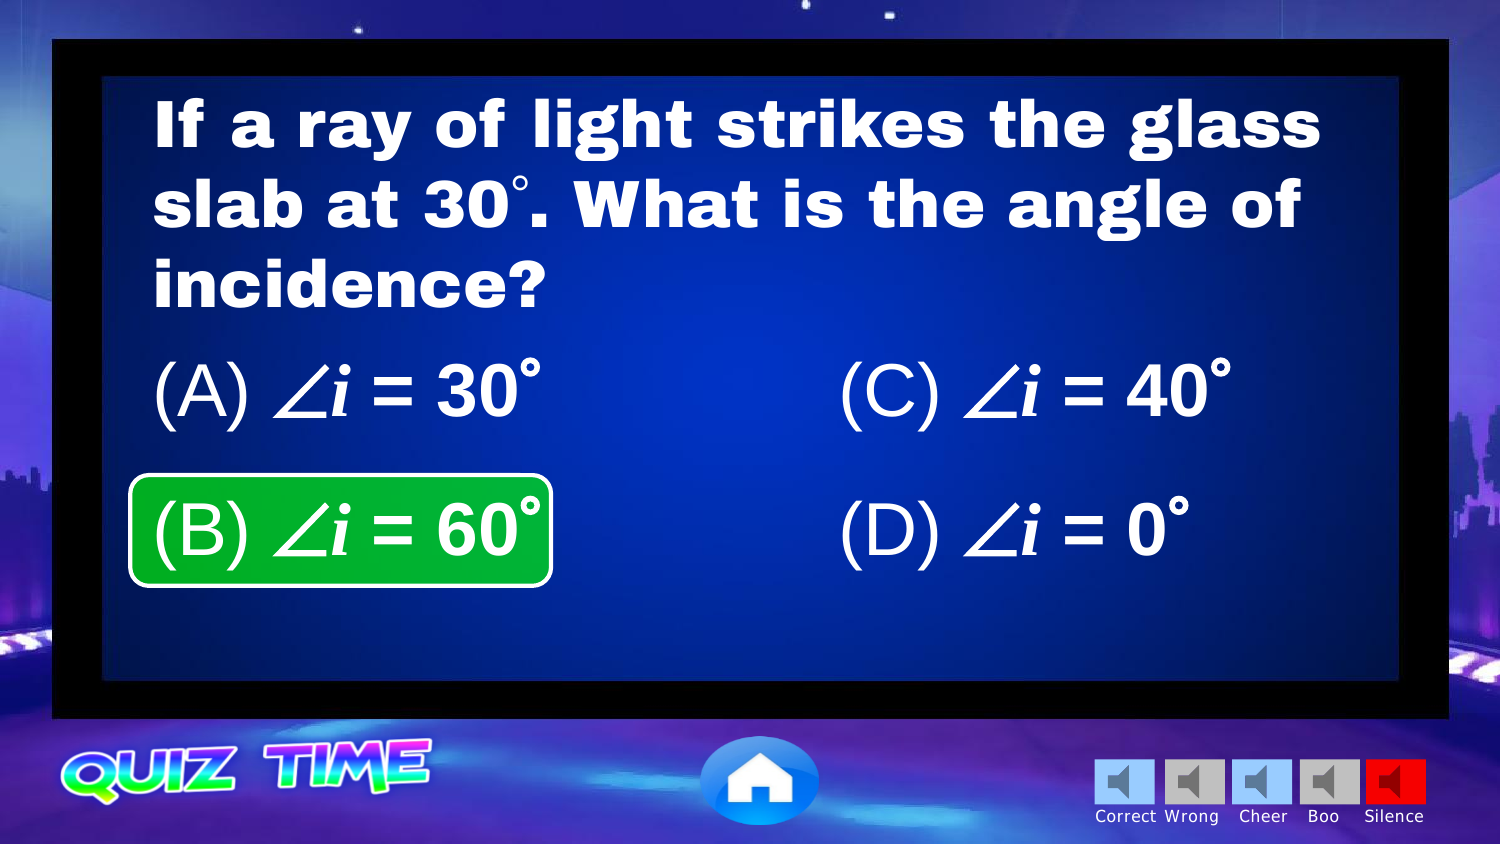

If a ray of light strikes the glass slab at 30°. What is the angle of incidence?
(A) ∠i = 30°
(C) ∠i = 40°
(B) ∠i = 60°
(D) ∠i = 0°